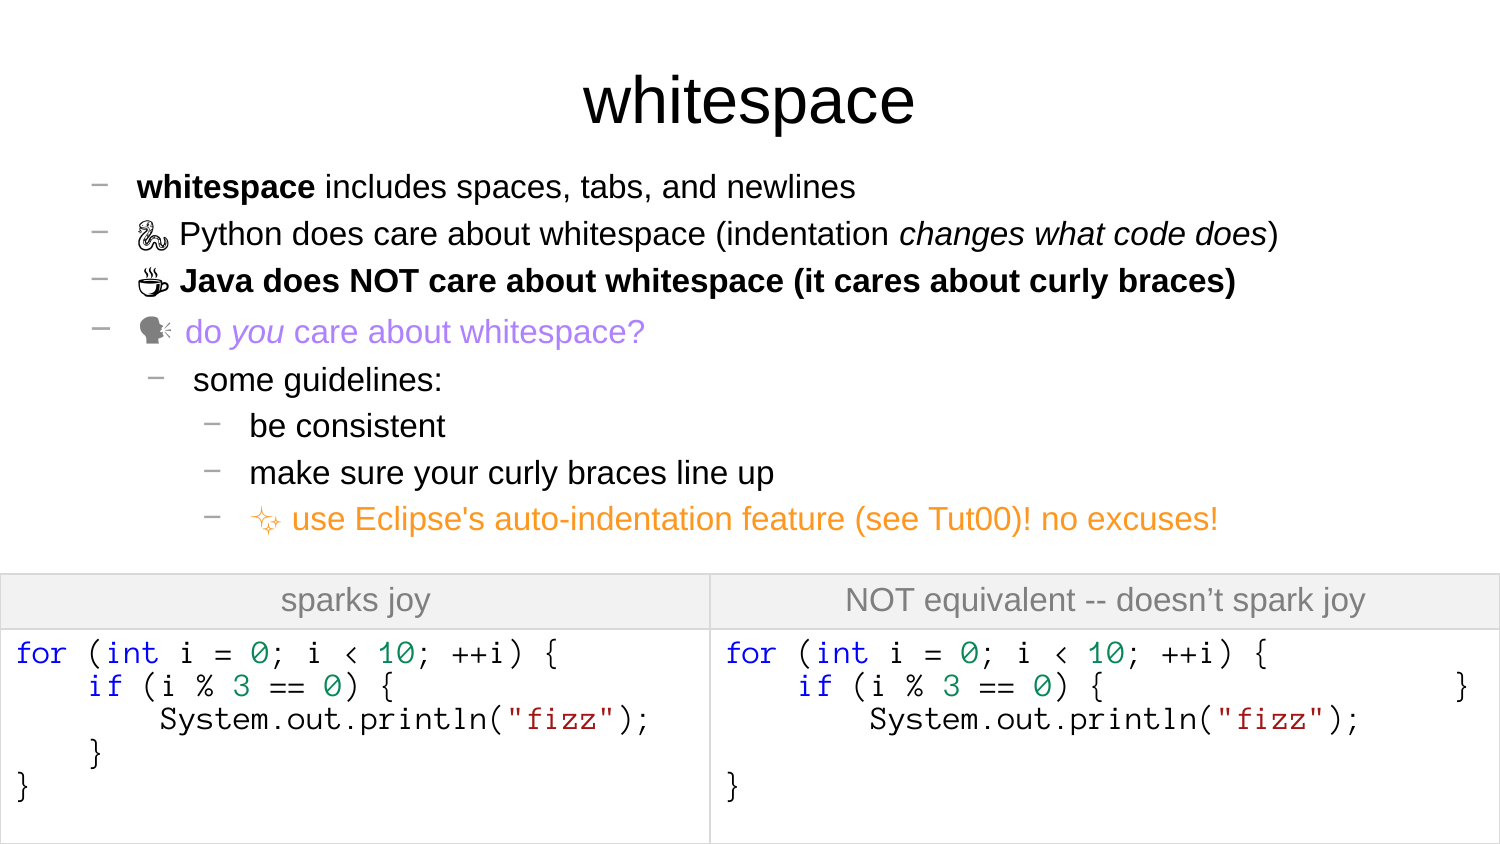

# whitespace
whitespace includes spaces, tabs, and newlines
🐍 Python does care about whitespace (indentation changes what code does)
☕️ Java does NOT care about whitespace (it cares about curly braces)
🗣️ do you care about whitespace?
some guidelines:
be consistent
make sure your curly braces line up
✨ use Eclipse's auto-indentation feature (see Tut00)! no excuses!
| sparks joy | NOT equivalent -- doesn’t spark joy |
| --- | --- |
| for (int i = 0; i < 10; ++i) {     if (i % 3 == 0) {         System.out.println("fizz");     } } | for (int i = 0; i < 10; ++i) {     if (i % 3 == 0) { }         System.out.println("fizz"); } |